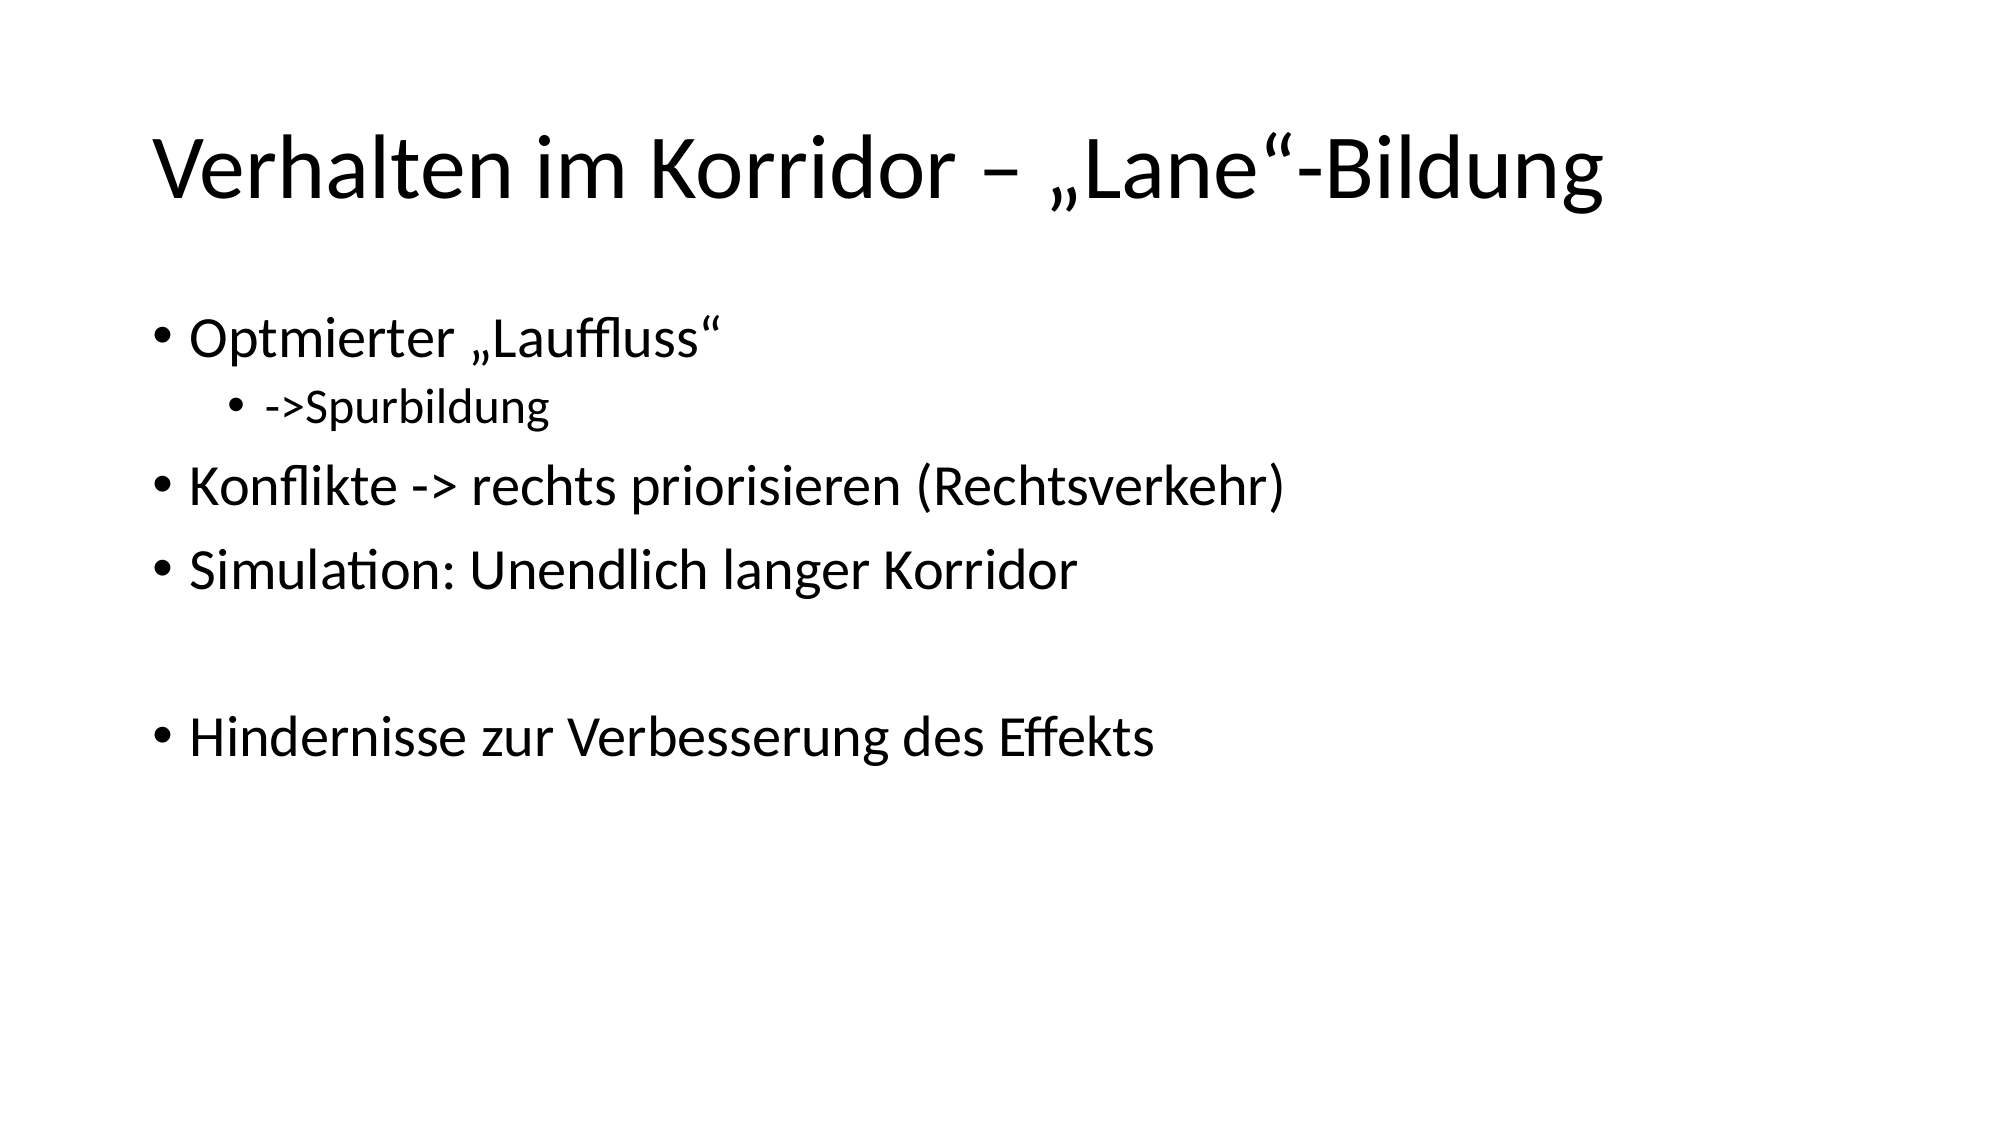

# Verhalten im Korridor – „Lane“-Bildung
Optmierter „Lauffluss“
->Spurbildung
Konflikte -> rechts priorisieren (Rechtsverkehr)
Simulation: Unendlich langer Korridor

Hindernisse zur Verbesserung des Effekts